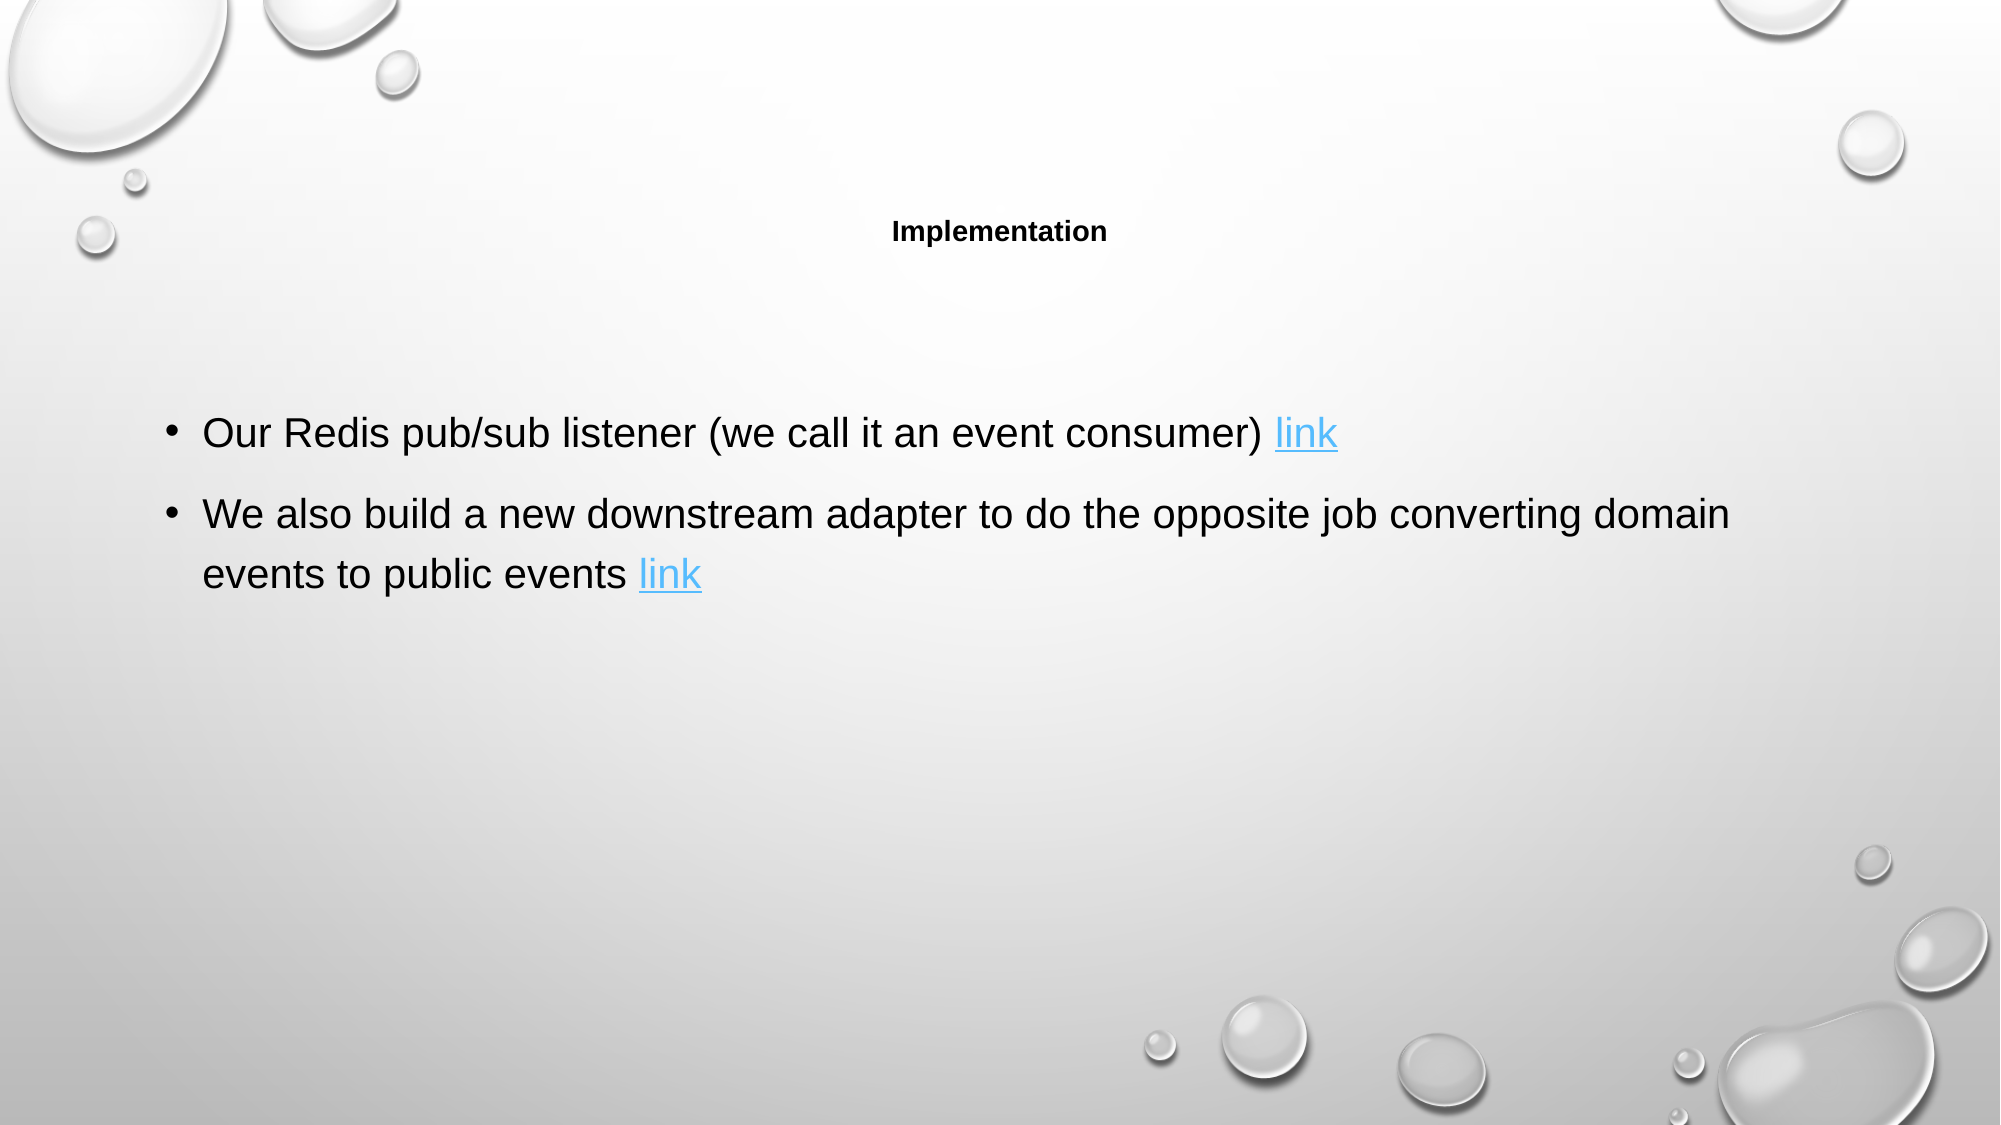

# Implementation
Our Redis pub/sub listener (we call it an event consumer) link
We also build a new downstream adapter to do the opposite job converting domain events to public events link